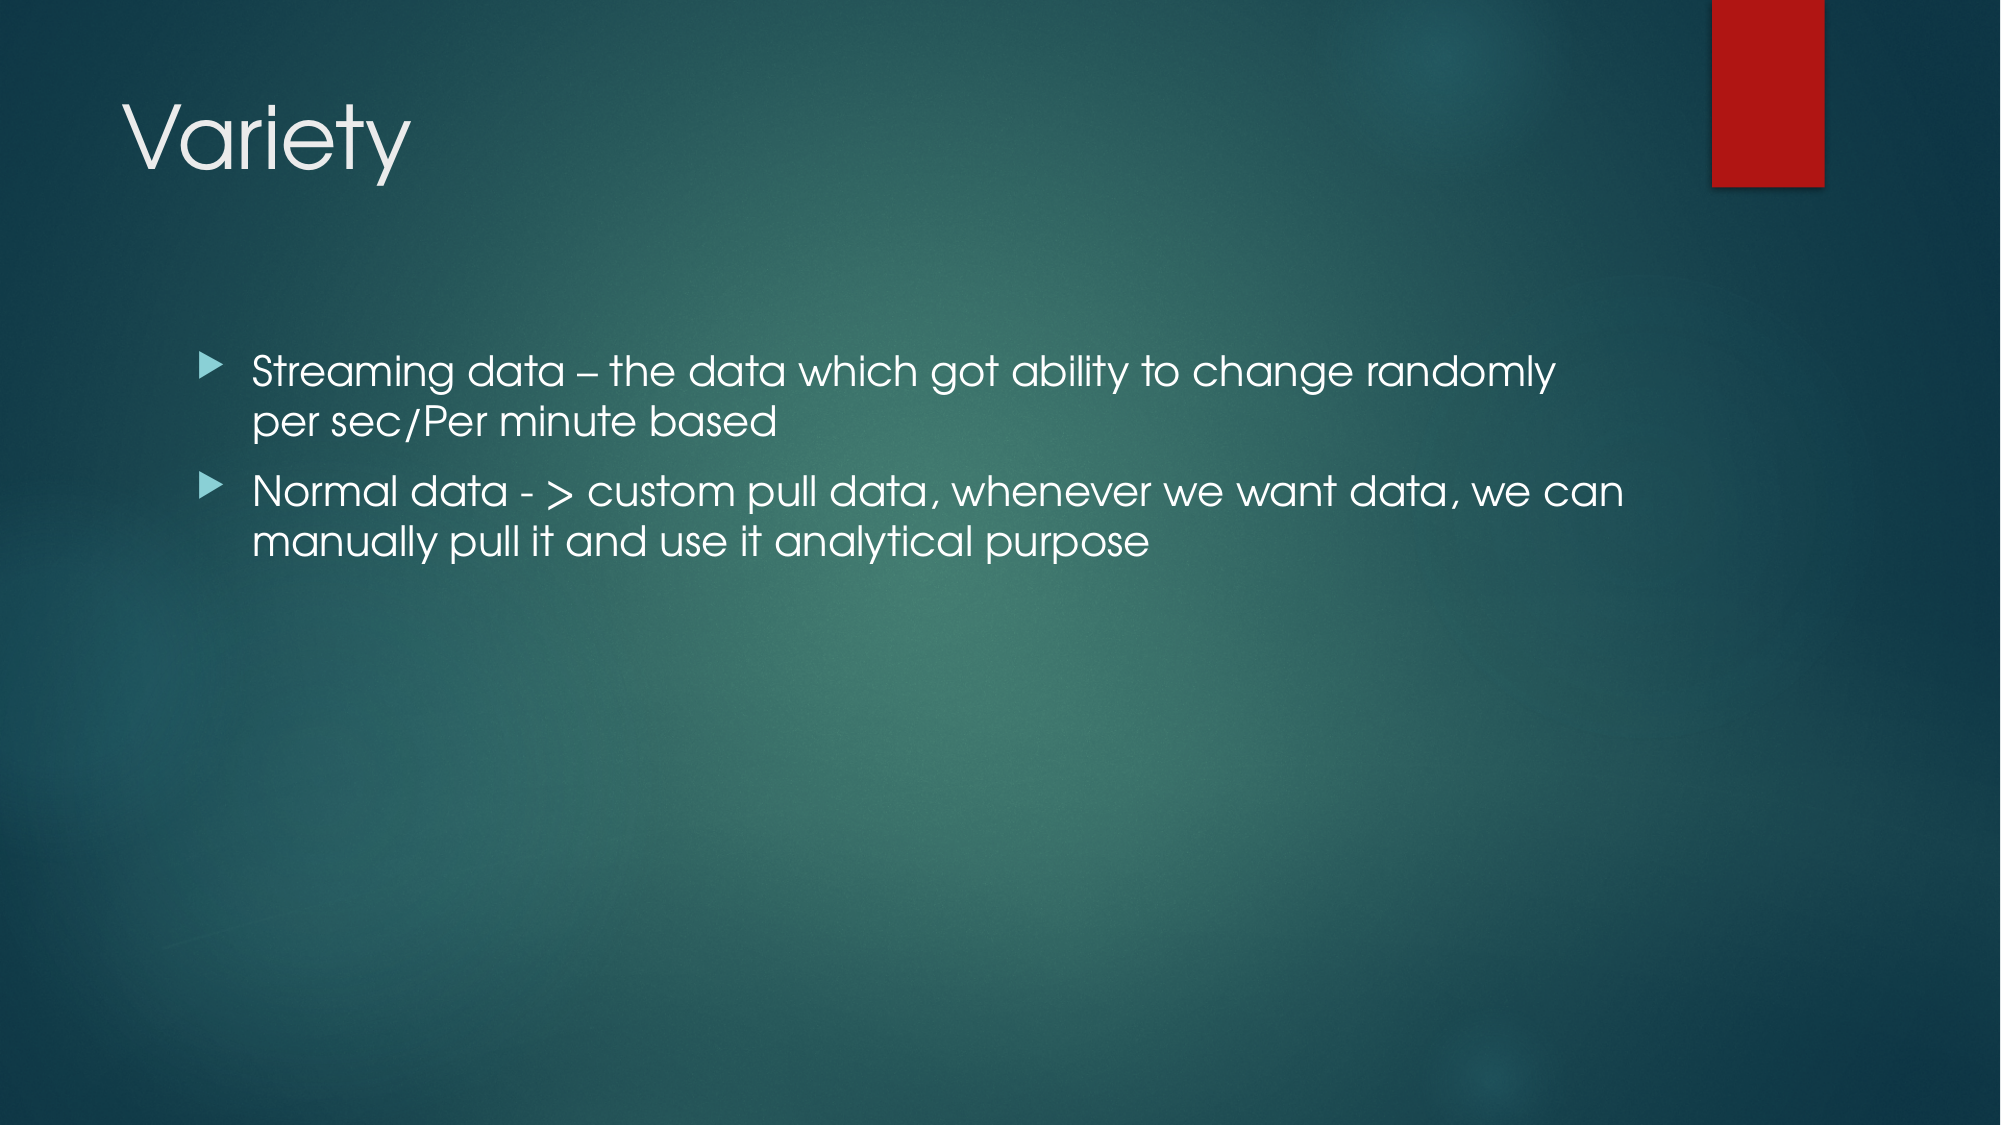

# Variety
Streaming data – the data which got ability to change randomly per sec/Per minute based
Normal data - > custom pull data, whenever we want data, we can manually pull it and use it analytical purpose